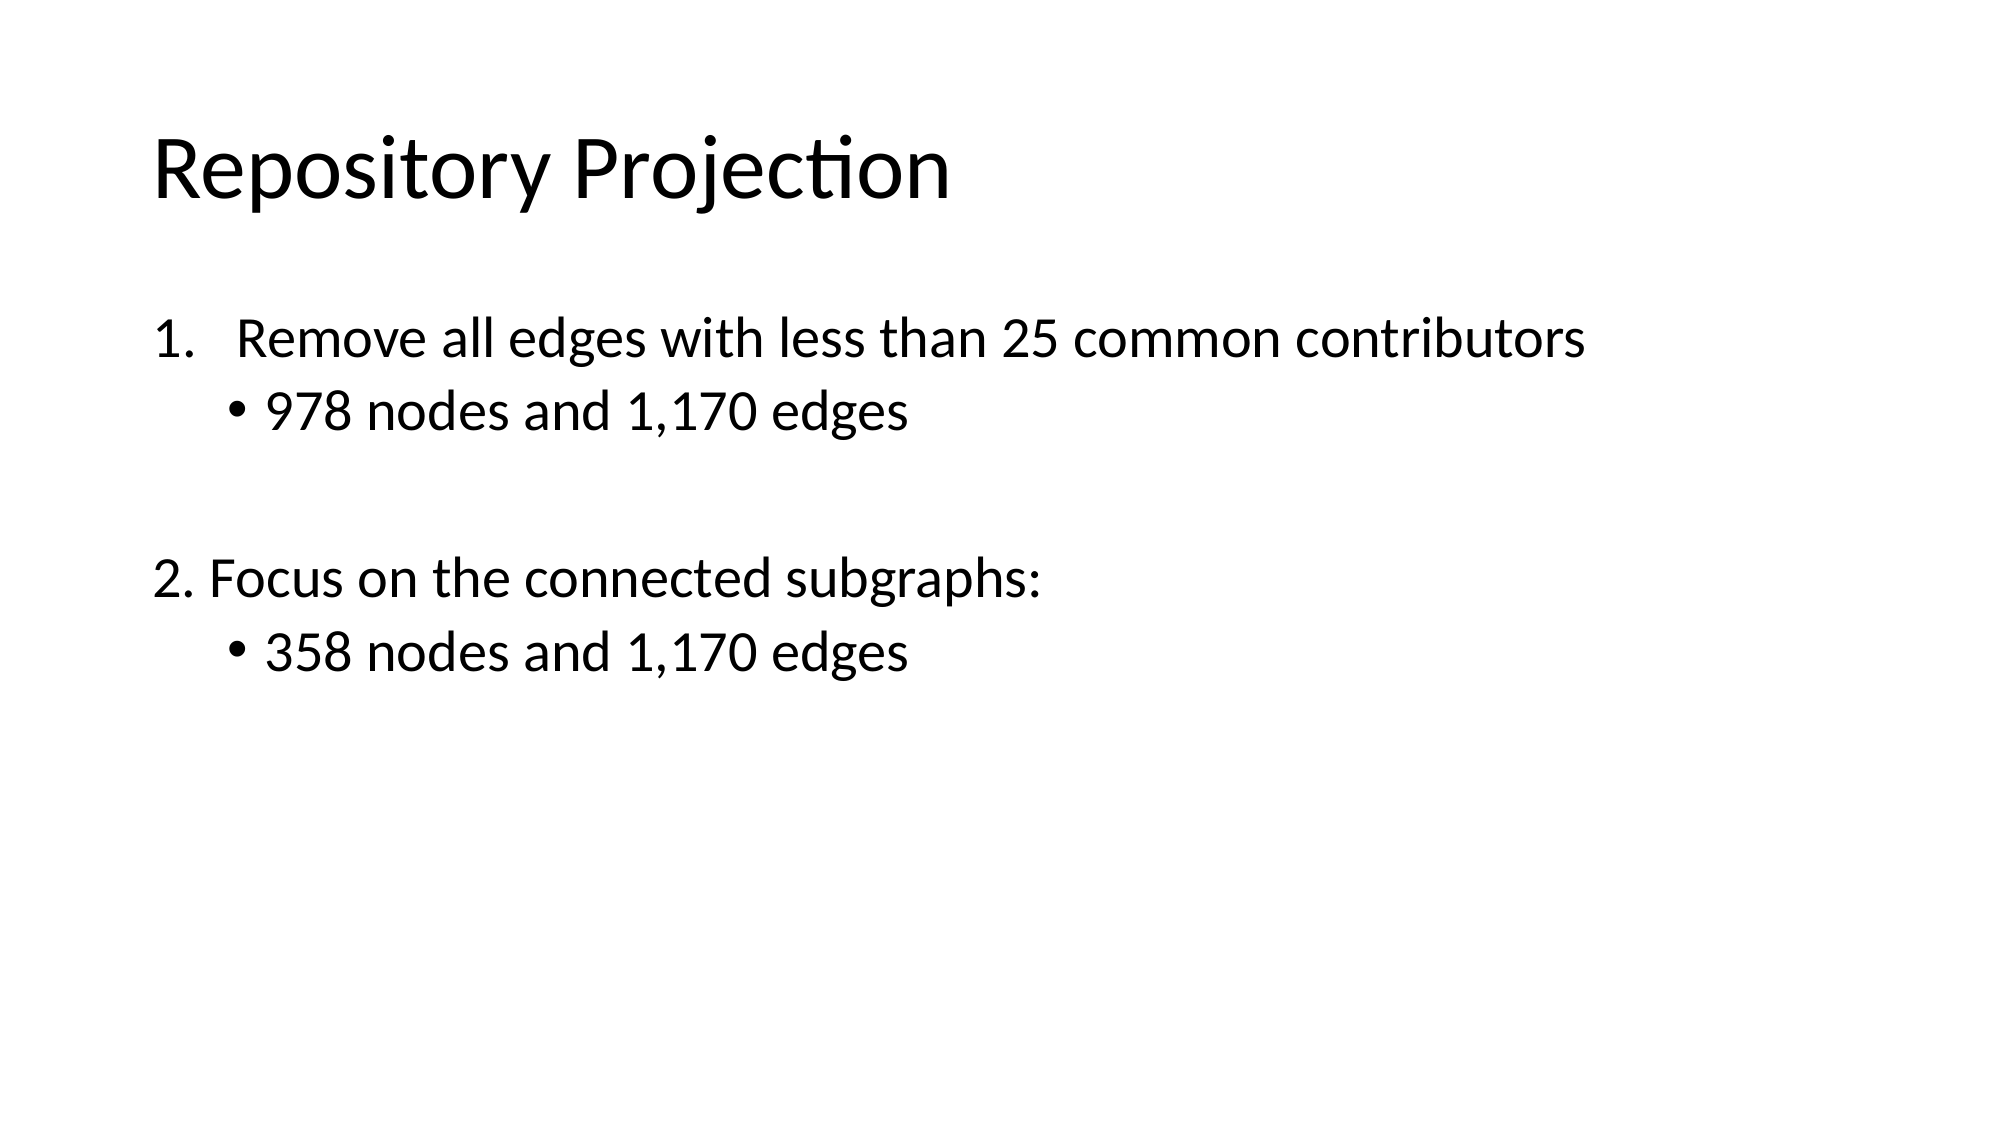

# Repository Projection
Remove all edges with less than 25 common contributors
978 nodes and 1,170 edges

2. Focus on the connected subgraphs:
358 nodes and 1,170 edges